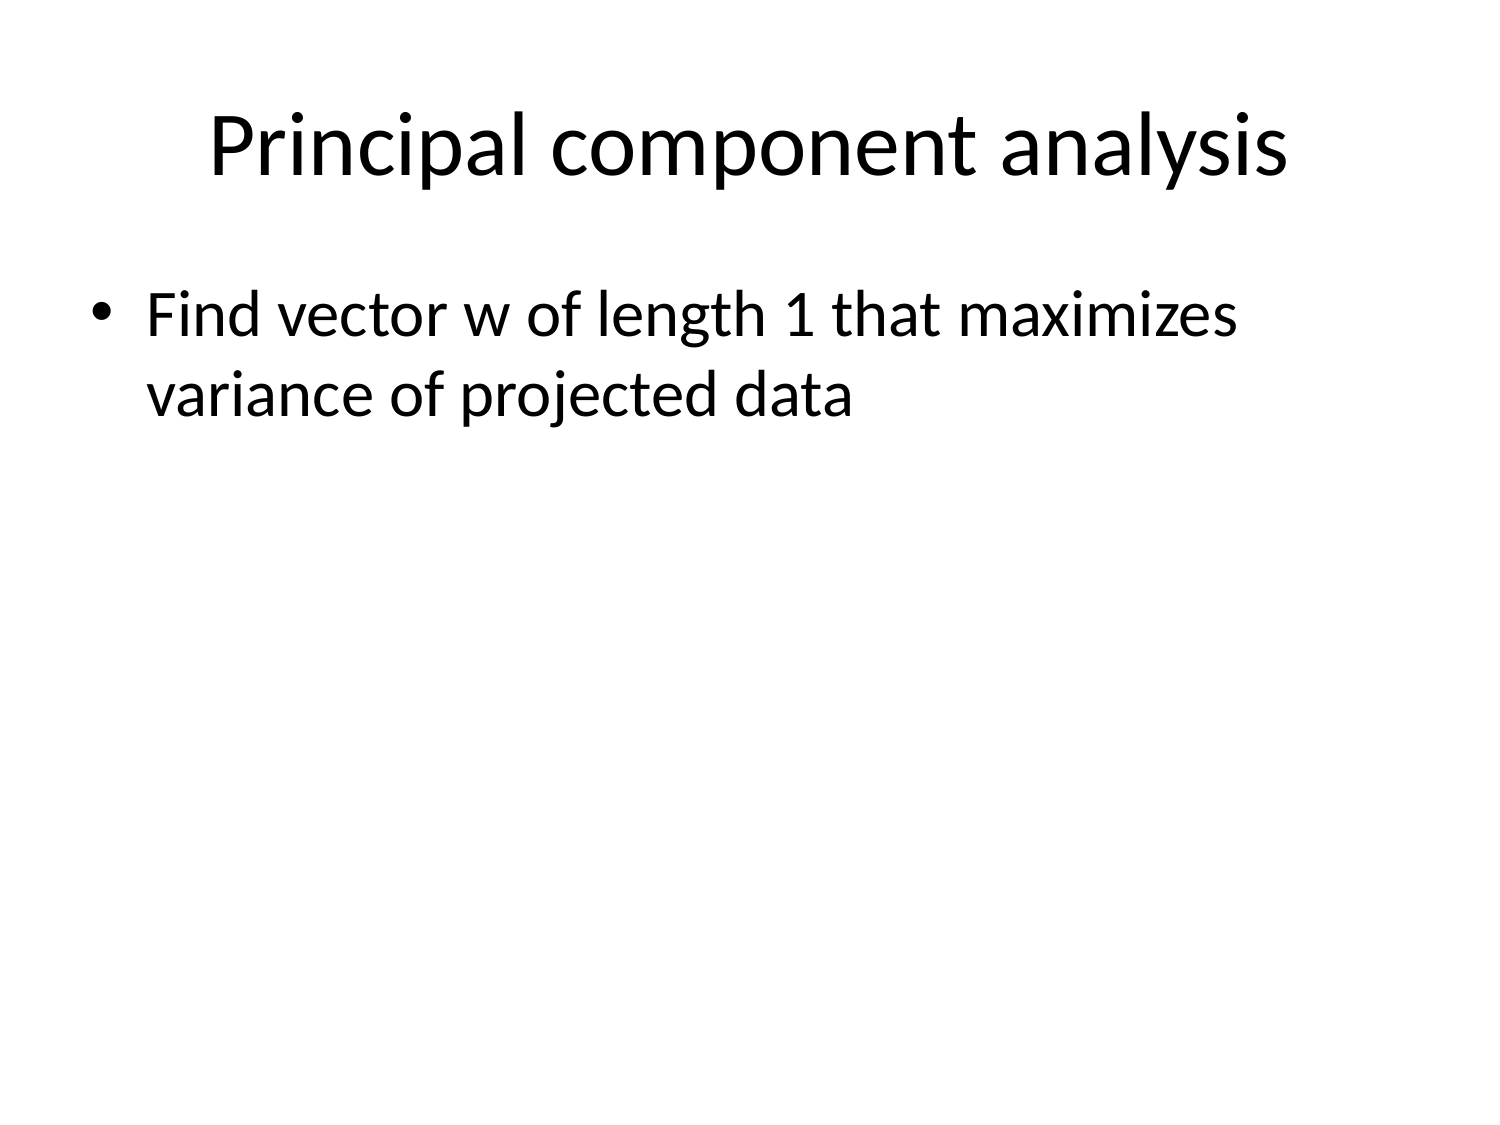

# Principal component analysis
Find vector w of length 1 that maximizes variance of projected data